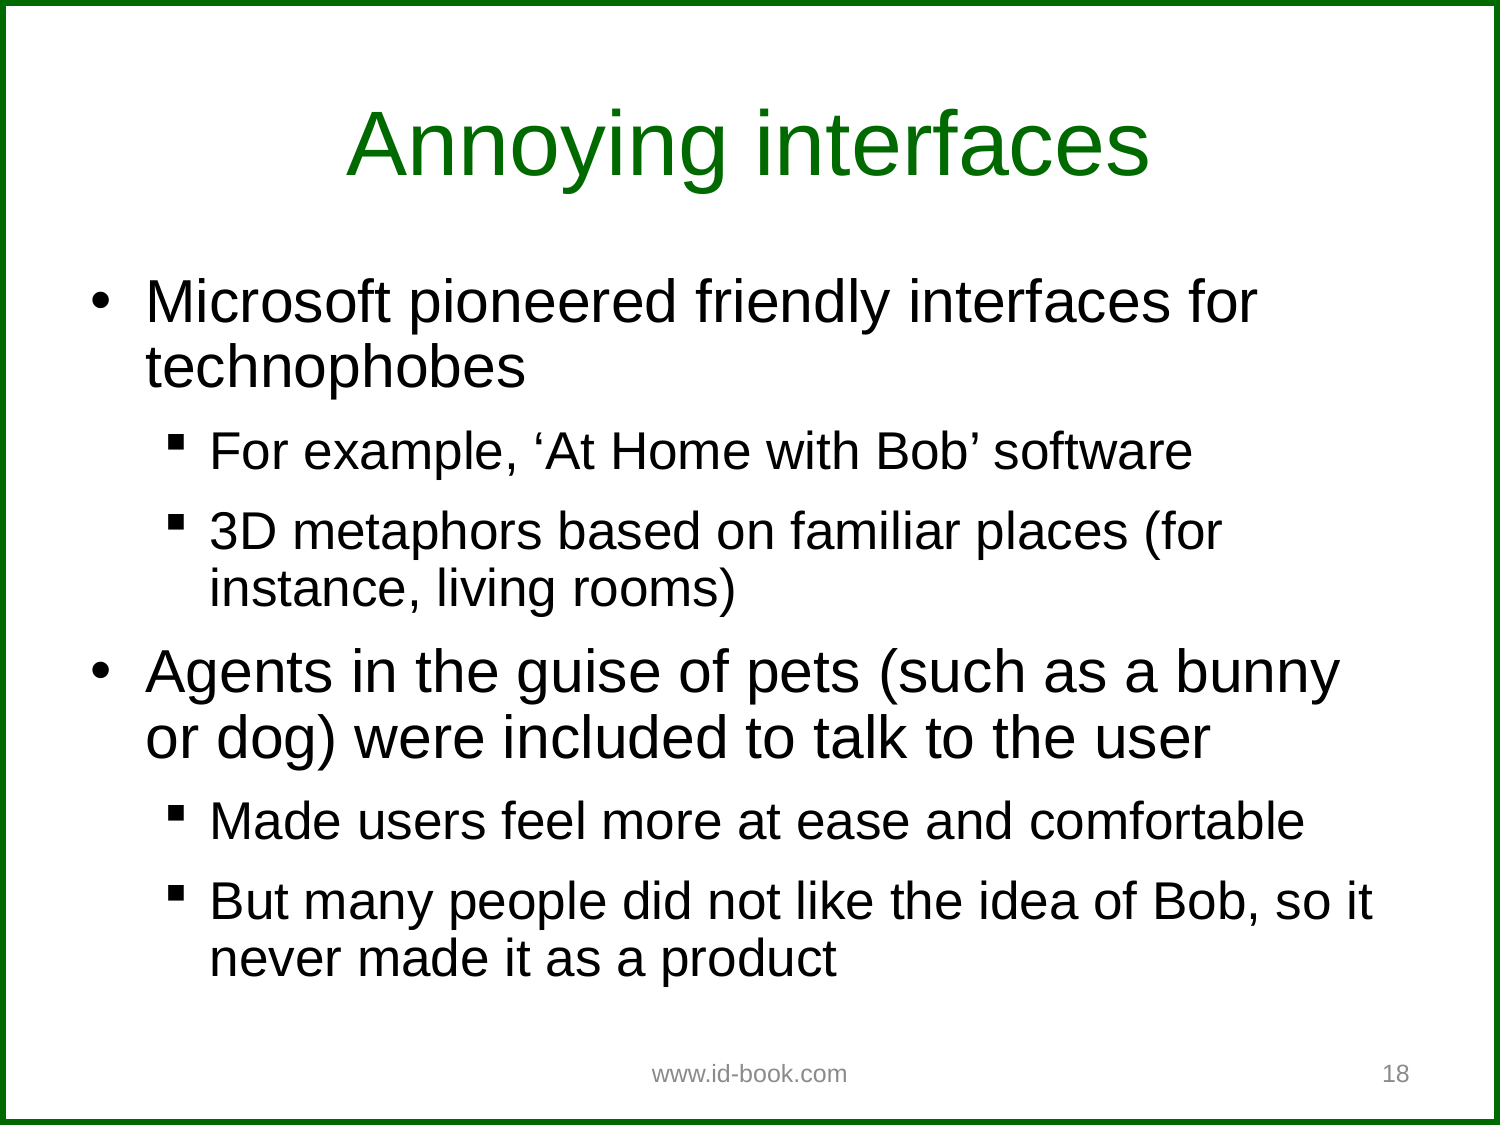

Annoying interfaces
Microsoft pioneered friendly interfaces for technophobes
For example, ‘At Home with Bob’ software
3D metaphors based on familiar places (for instance, living rooms)
Agents in the guise of pets (such as a bunny or dog) were included to talk to the user
Made users feel more at ease and comfortable
But many people did not like the idea of Bob, so it never made it as a product
www.id-book.com
18